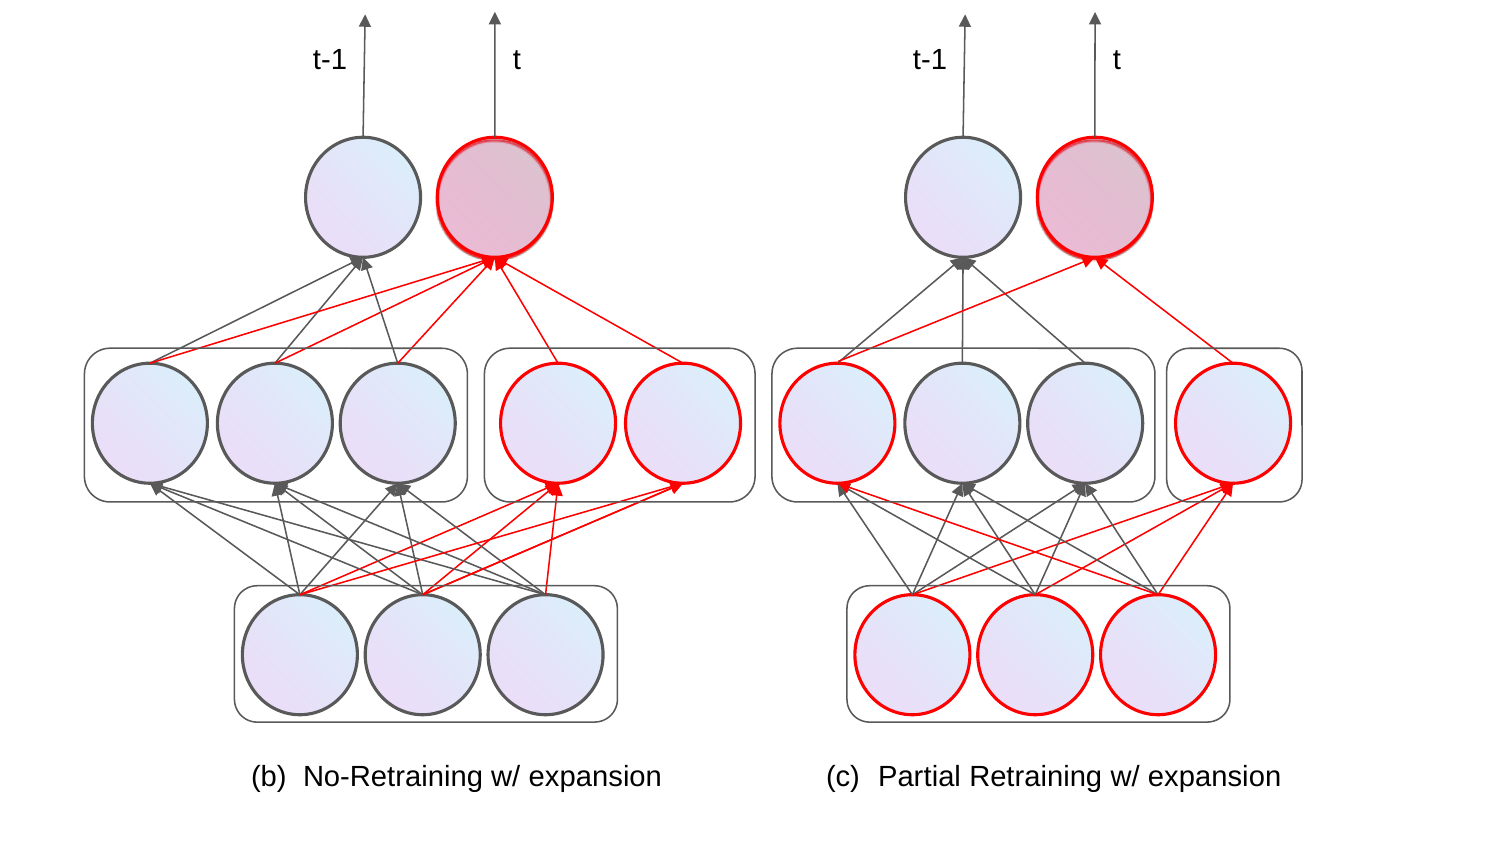

t-1
t
t-1
t

No-Retraining w/ expansion
Partial Retraining w/ expansion